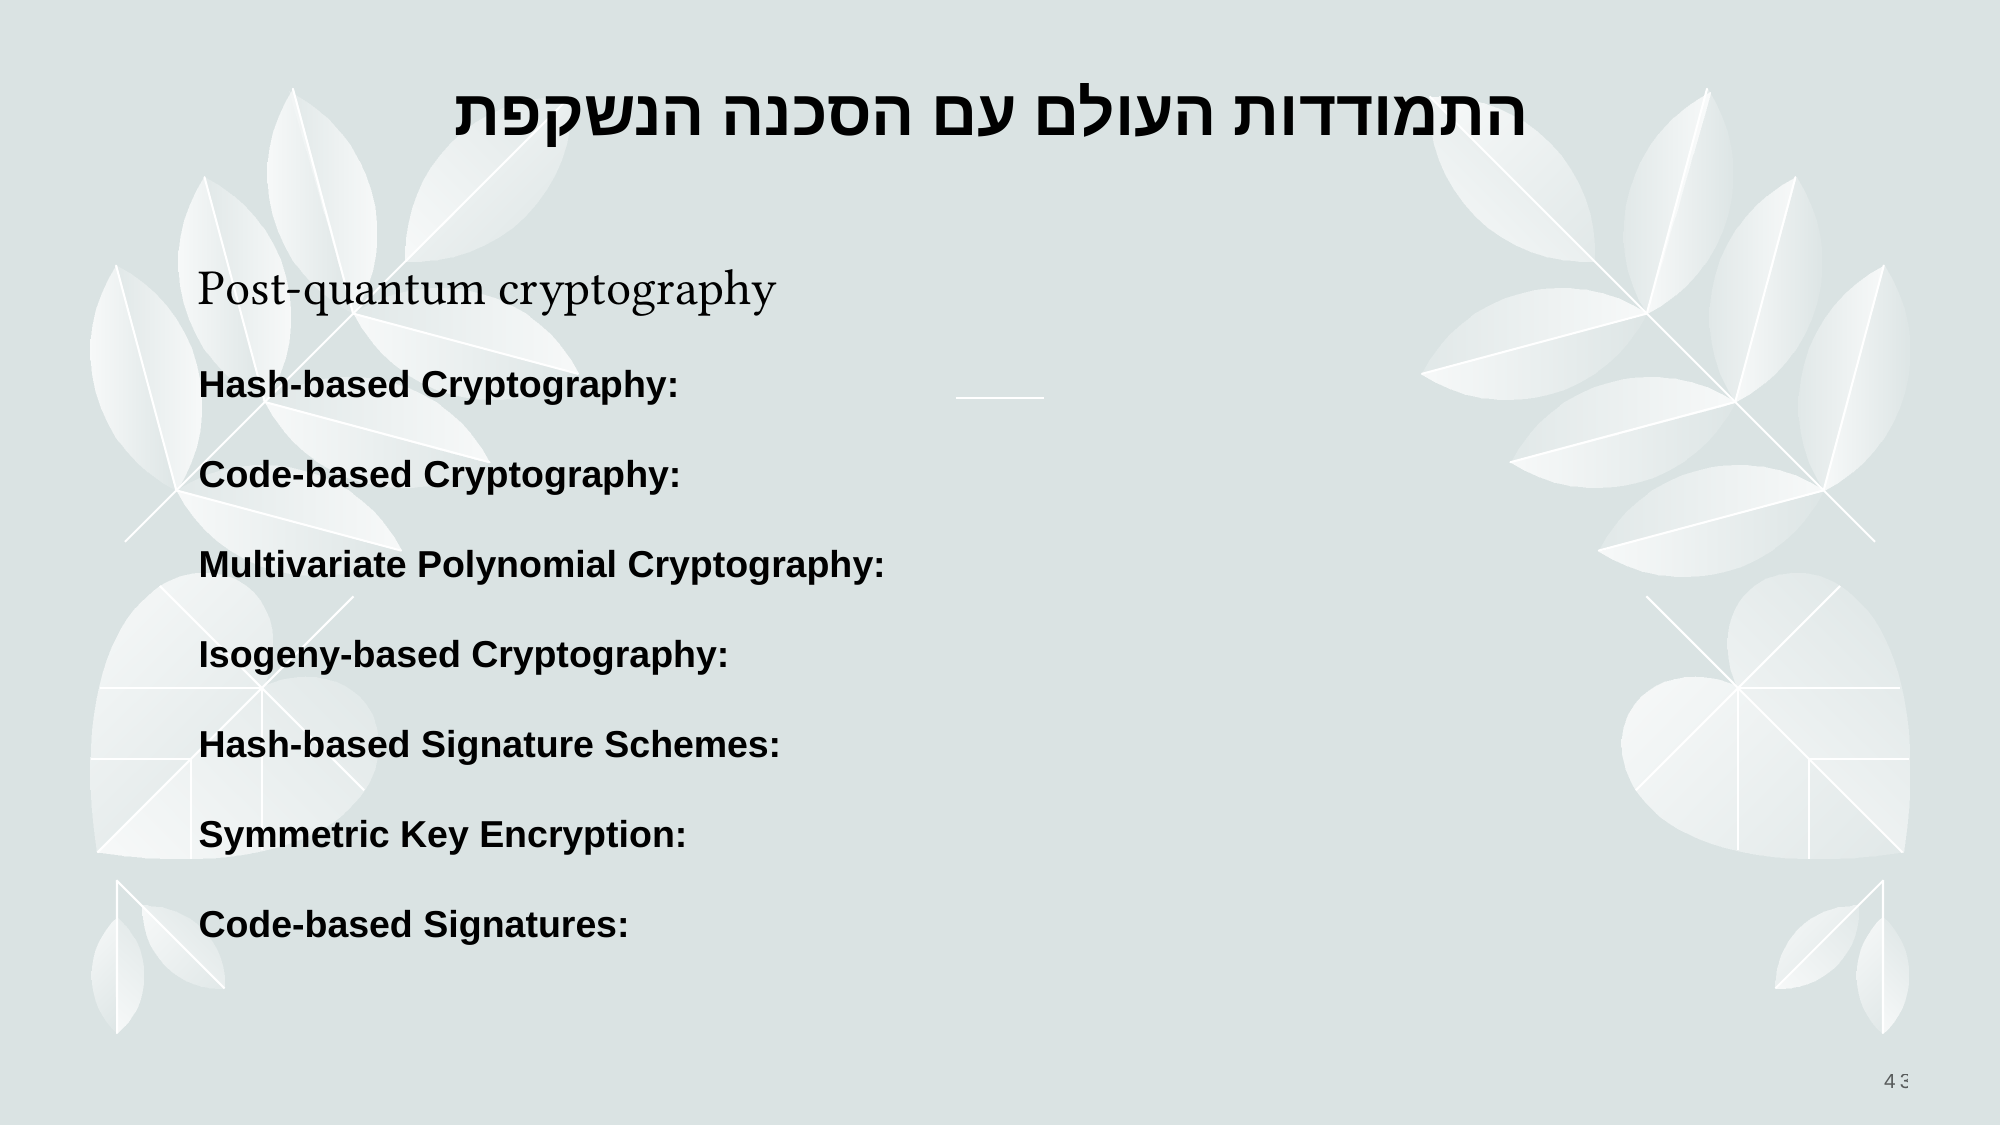

# התמודדות העולם עם הסכנה הנשקפת
Post-quantum cryptography

Hash-based Cryptography:
Code-based Cryptography:
Multivariate Polynomial Cryptography:
Isogeny-based Cryptography:
Hash-based Signature Schemes:
Symmetric Key Encryption:
Code-based Signatures:

43